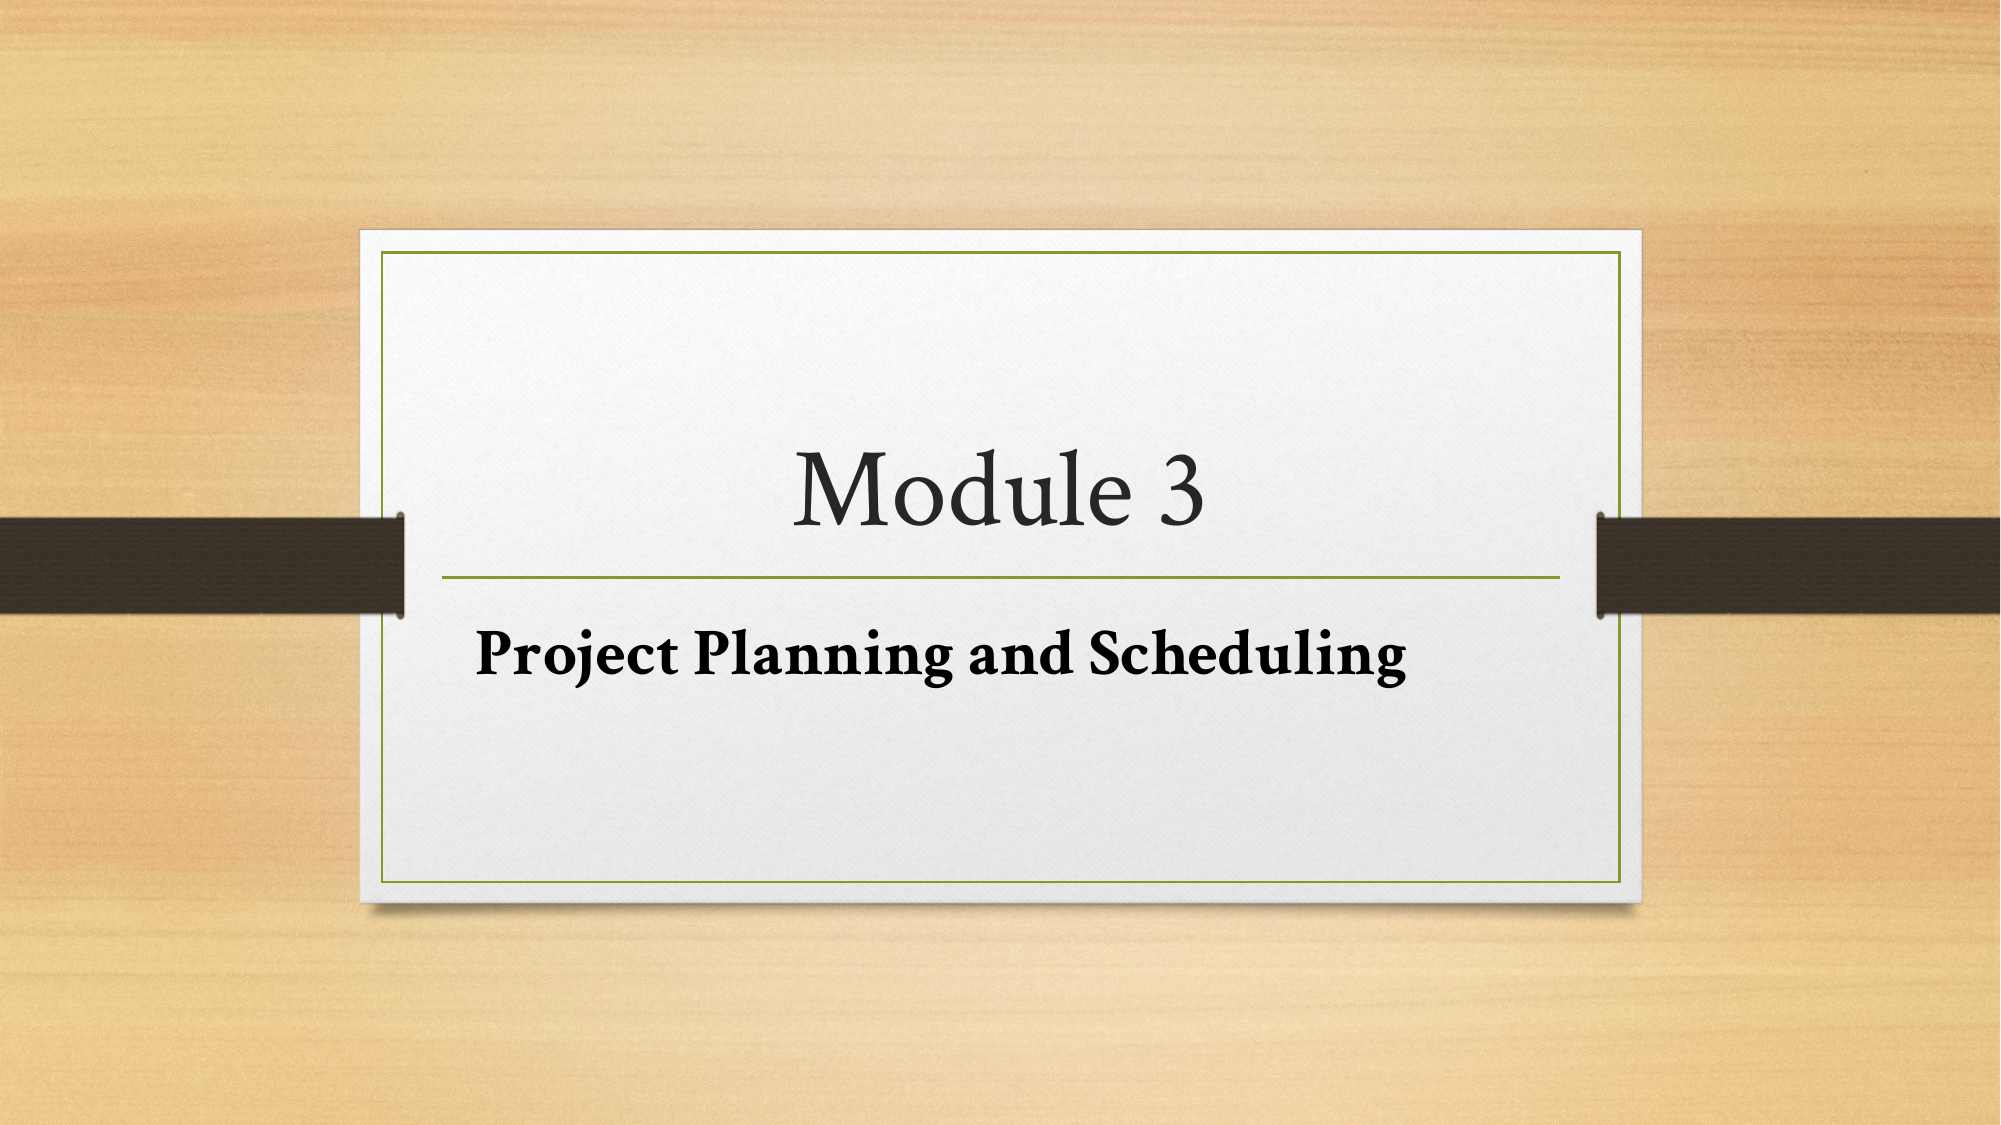

# Module 3
Project Planning and Scheduling